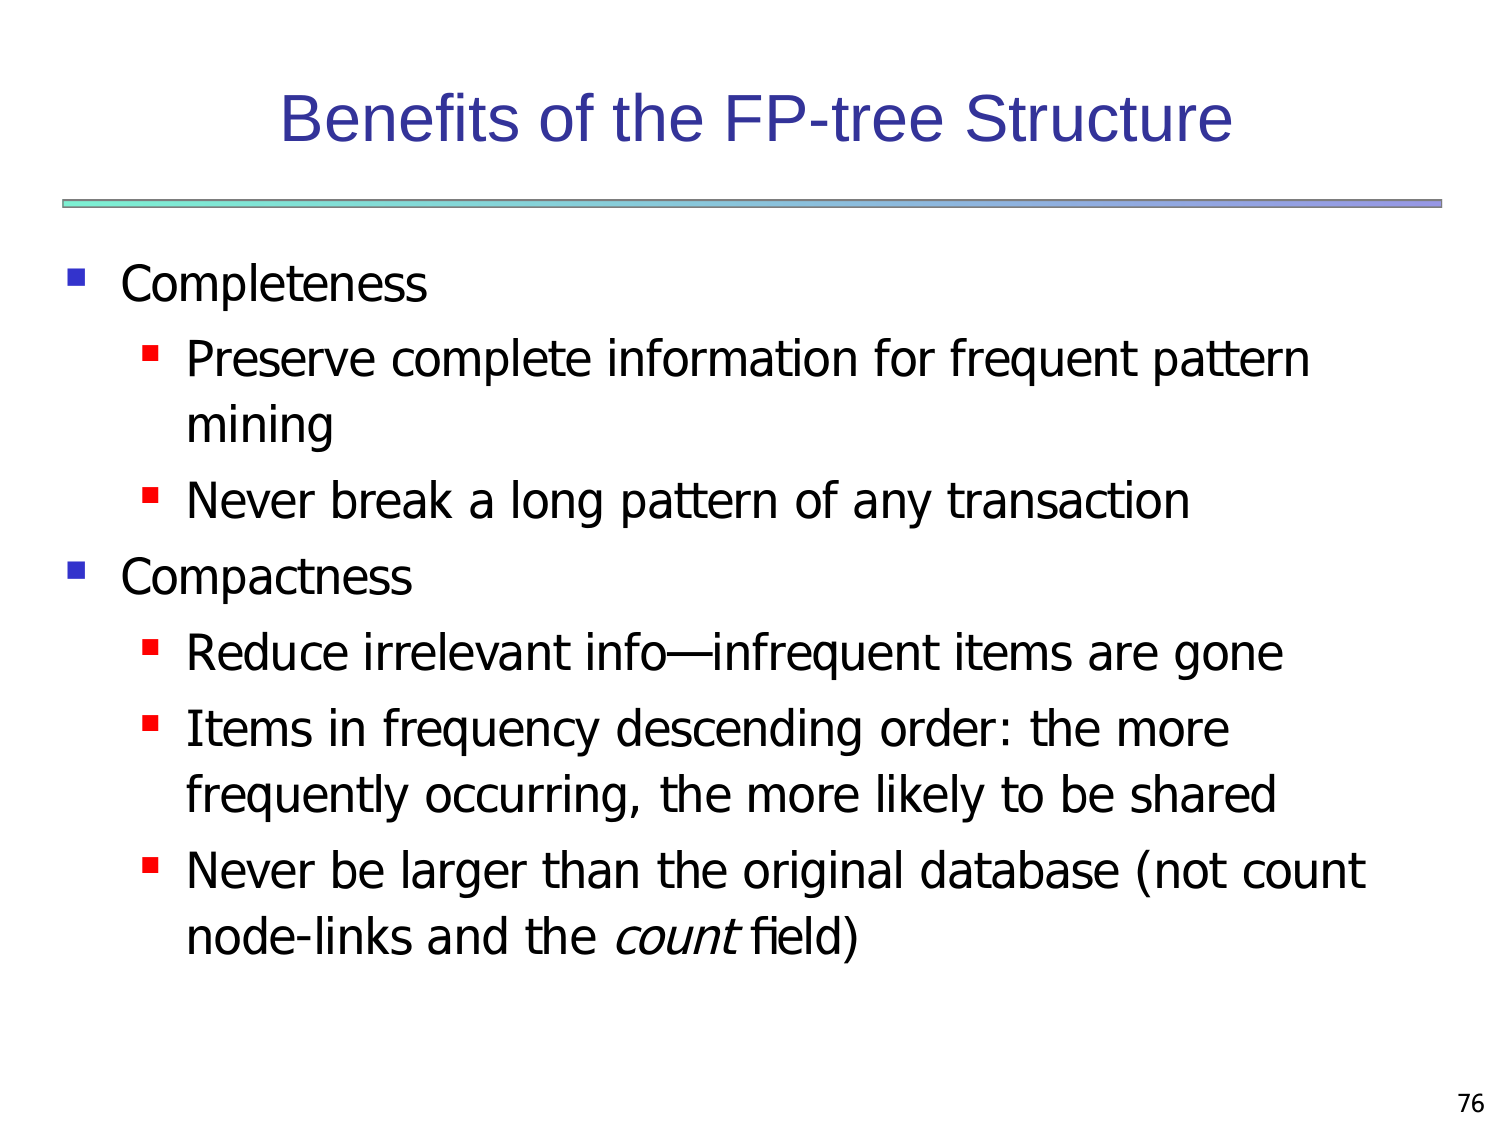

# Benefits of the FP-tree Structure
Completeness
Preserve complete information for frequent pattern mining
Never break a long pattern of any transaction
Compactness
Reduce irrelevant info—infrequent items are gone
Items in frequency descending order: the more frequently occurring, the more likely to be shared
Never be larger than the original database (not count node-links and the count field)
76